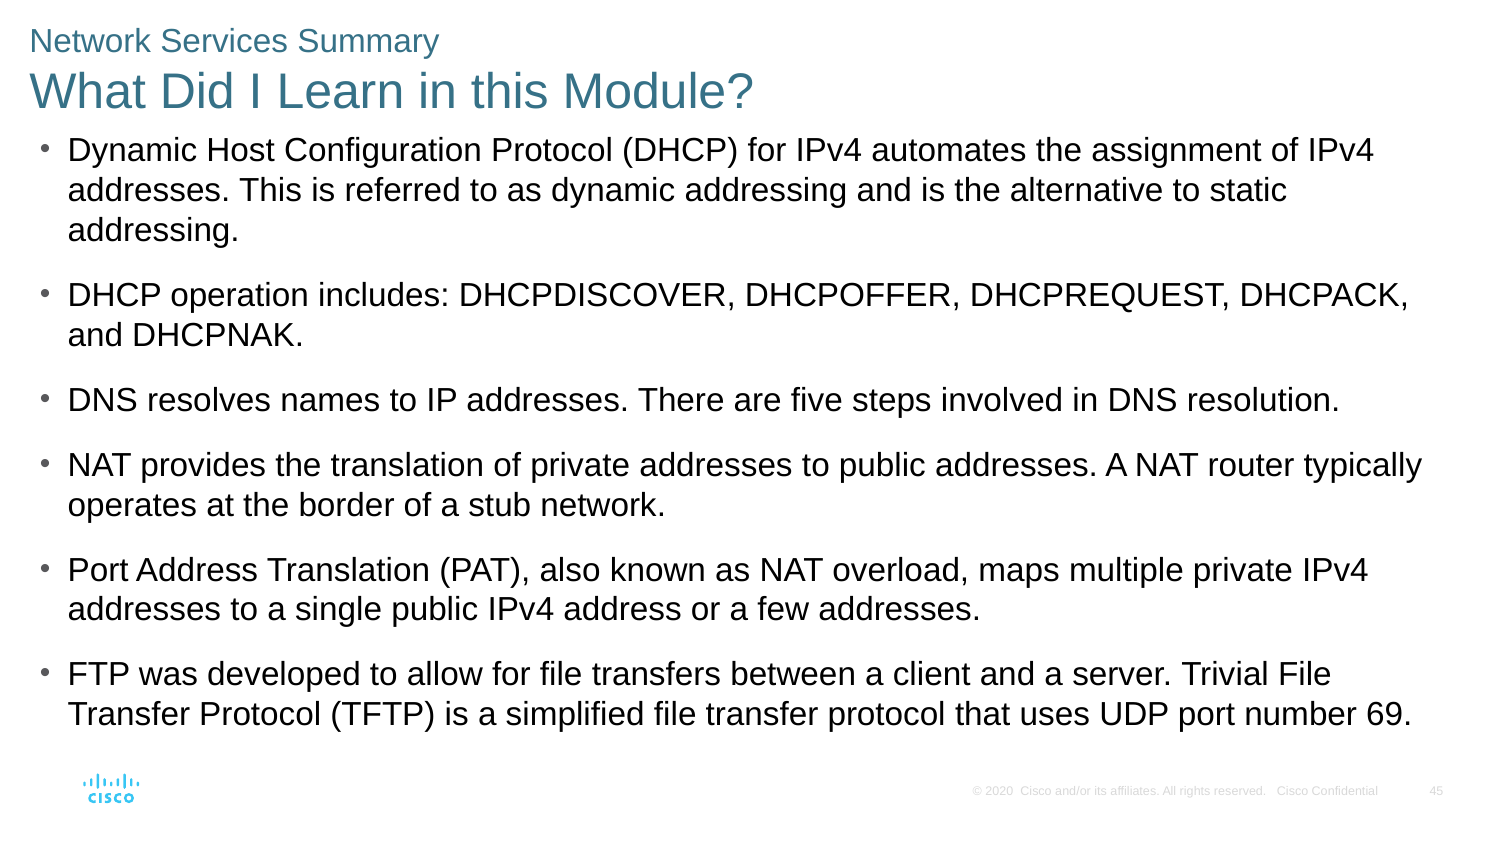

# Network Services Summary What Did I Learn in this Module?
Dynamic Host Configuration Protocol (DHCP) for IPv4 automates the assignment of IPv4 addresses. This is referred to as dynamic addressing and is the alternative to static addressing.
DHCP operation includes: DHCPDISCOVER, DHCPOFFER, DHCPREQUEST, DHCPACK, and DHCPNAK.
DNS resolves names to IP addresses. There are five steps involved in DNS resolution.
NAT provides the translation of private addresses to public addresses. A NAT router typically operates at the border of a stub network.
Port Address Translation (PAT), also known as NAT overload, maps multiple private IPv4 addresses to a single public IPv4 address or a few addresses.
FTP was developed to allow for file transfers between a client and a server. Trivial File Transfer Protocol (TFTP) is a simplified file transfer protocol that uses UDP port number 69.